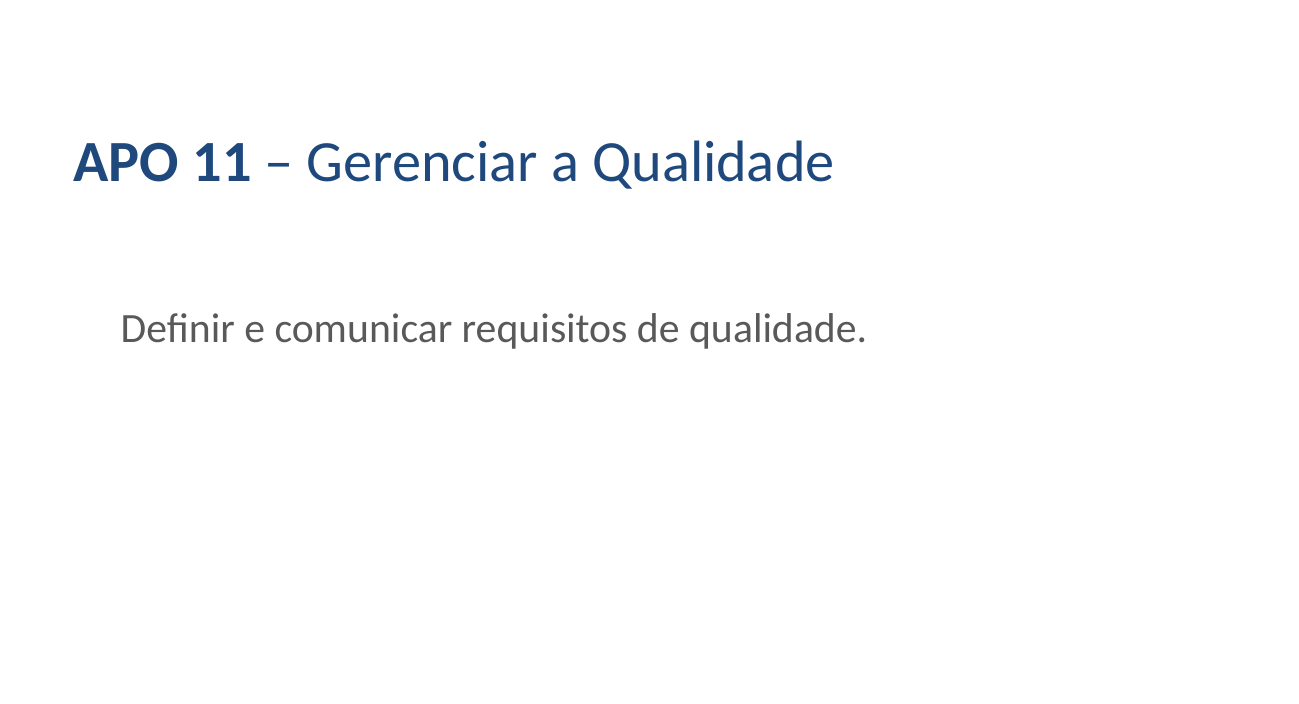

APO 11 – Gerenciar a Qualidade
Definir e comunicar requisitos de qualidade.